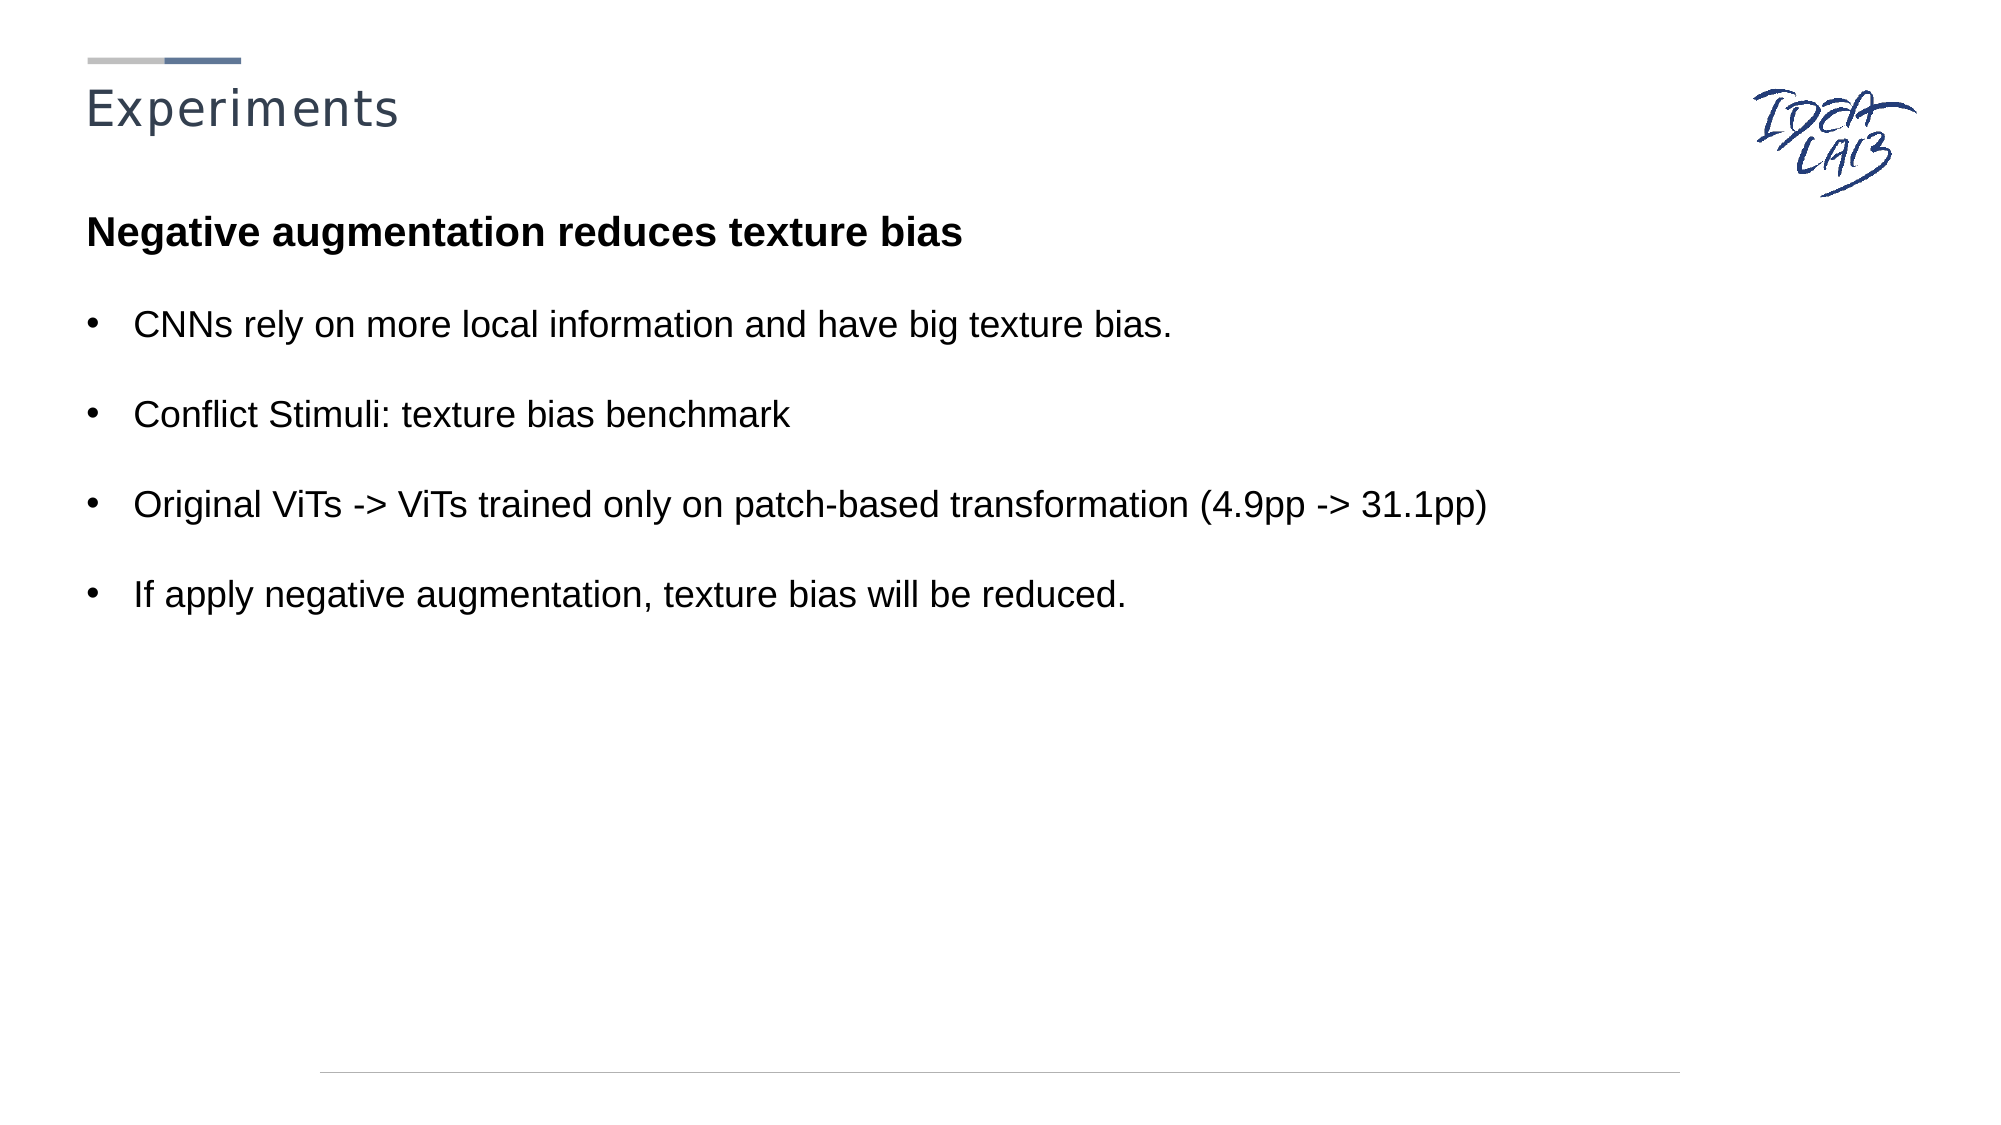

Experiments
Negative augmentation reduces texture bias

CNNs rely on more local information and have big texture bias.

Conflict Stimuli: texture bias benchmark

Original ViTs -> ViTs trained only on patch-based transformation (4.9pp -> 31.1pp)

If apply negative augmentation, texture bias will be reduced.